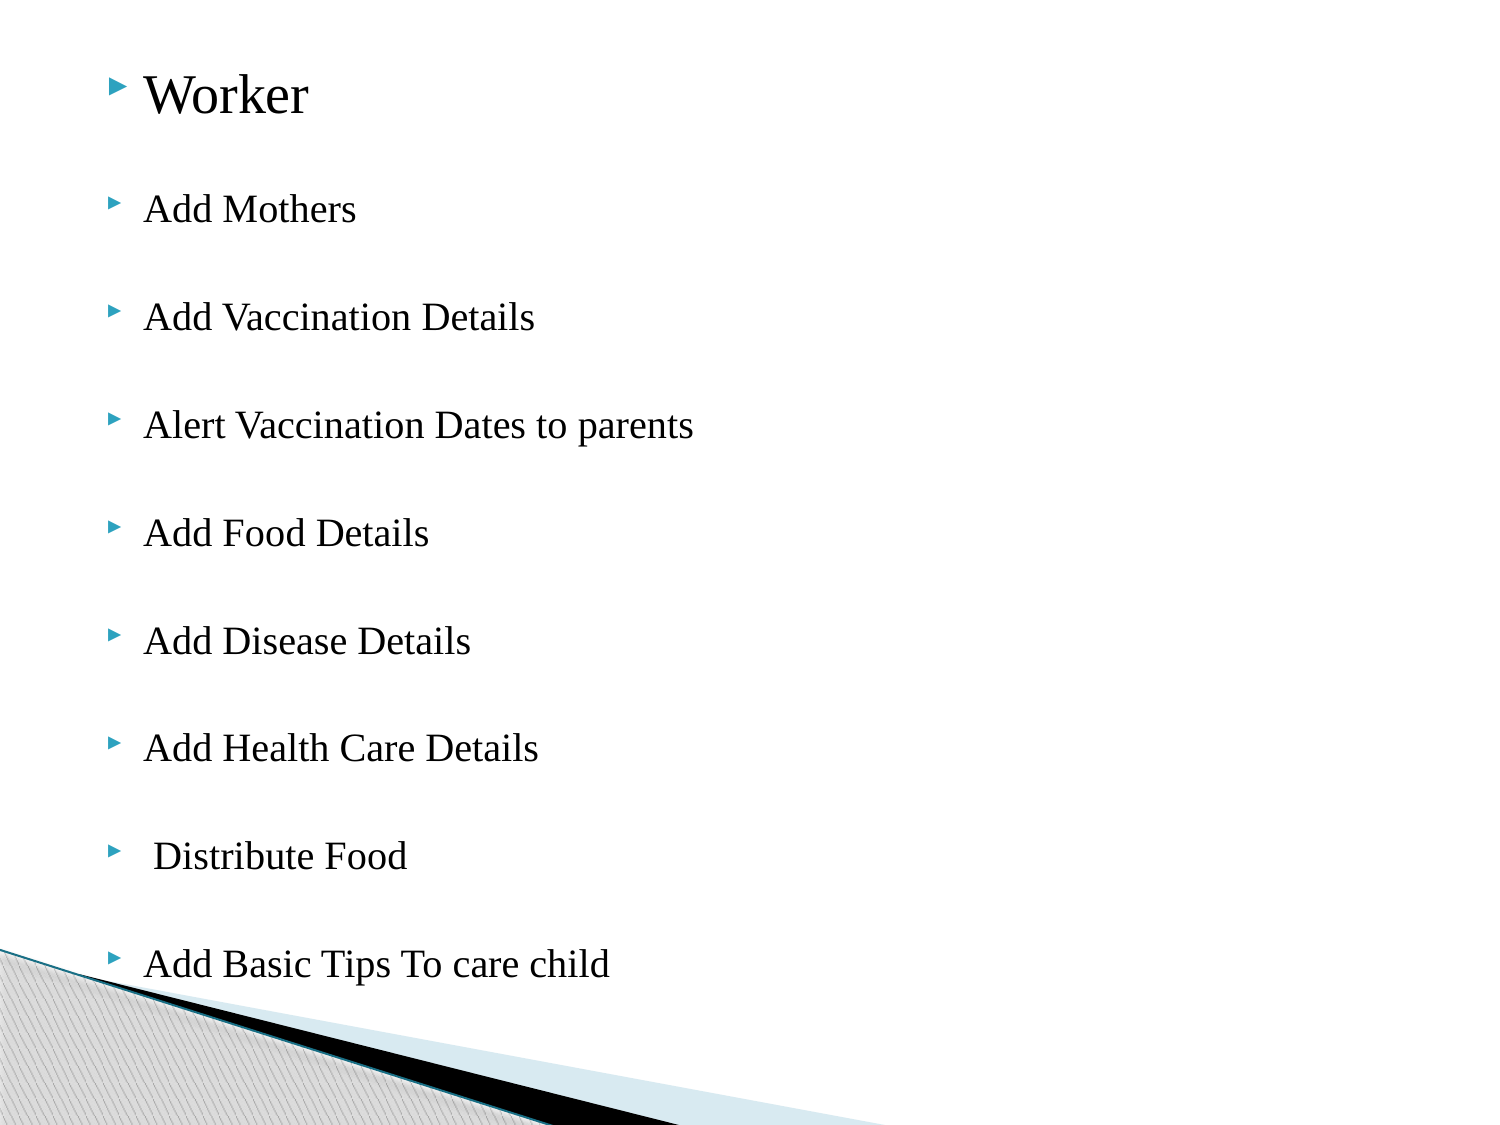

Worker

Add Mothers

Add Vaccination Details

Alert Vaccination Dates to parents

Add Food Details

Add Disease Details

Add Health Care Details

 Distribute Food

Add Basic Tips To care child